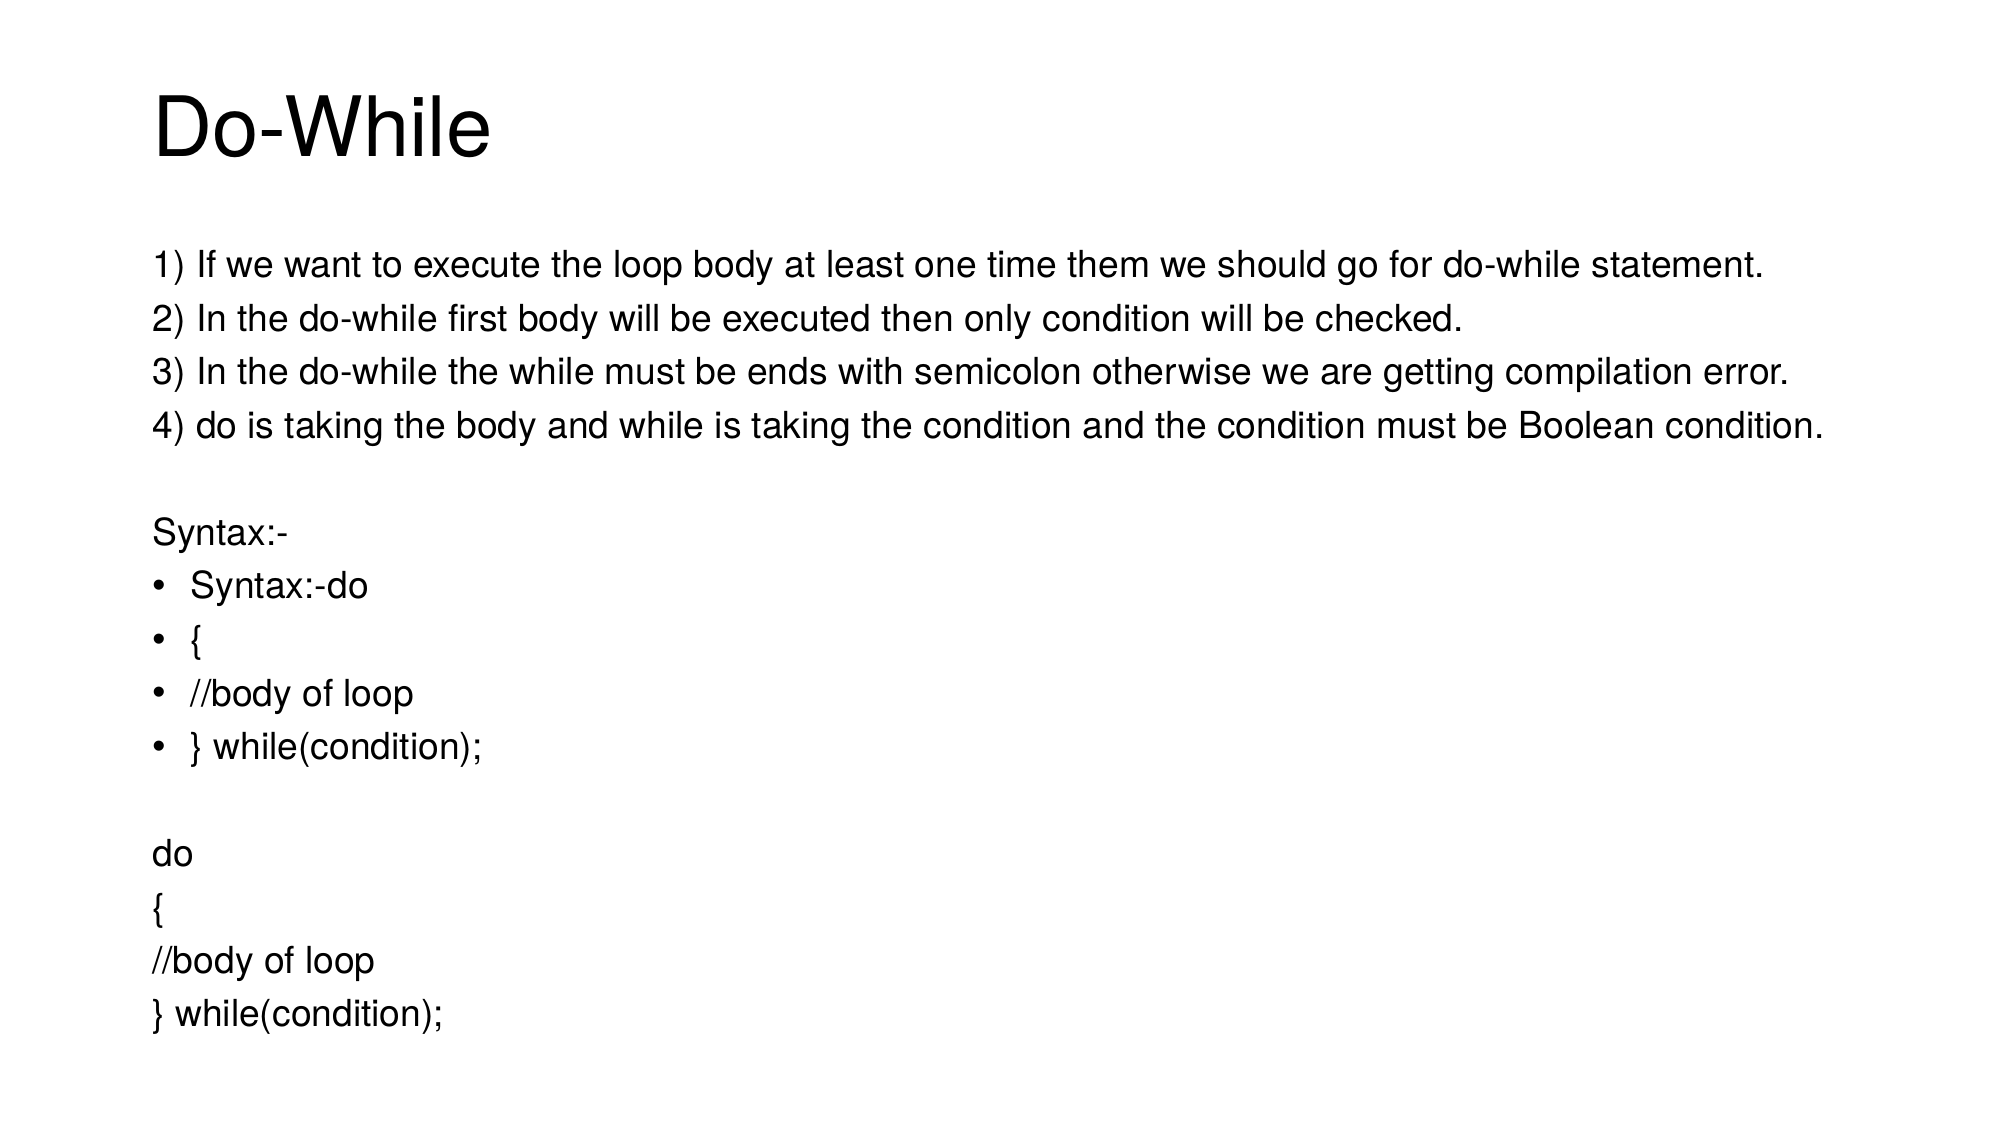

# Do-While
1) If we want to execute the loop body at least one time them we should go for do-while statement.
2) In the do-while first body will be executed then only condition will be checked.
3) In the do-while the while must be ends with semicolon otherwise we are getting compilation error.
4) do is taking the body and while is taking the condition and the condition must be Boolean condition.

Syntax:-
Syntax:-do
{
//body of loop
} while(condition);

do
{
//body of loop
} while(condition);